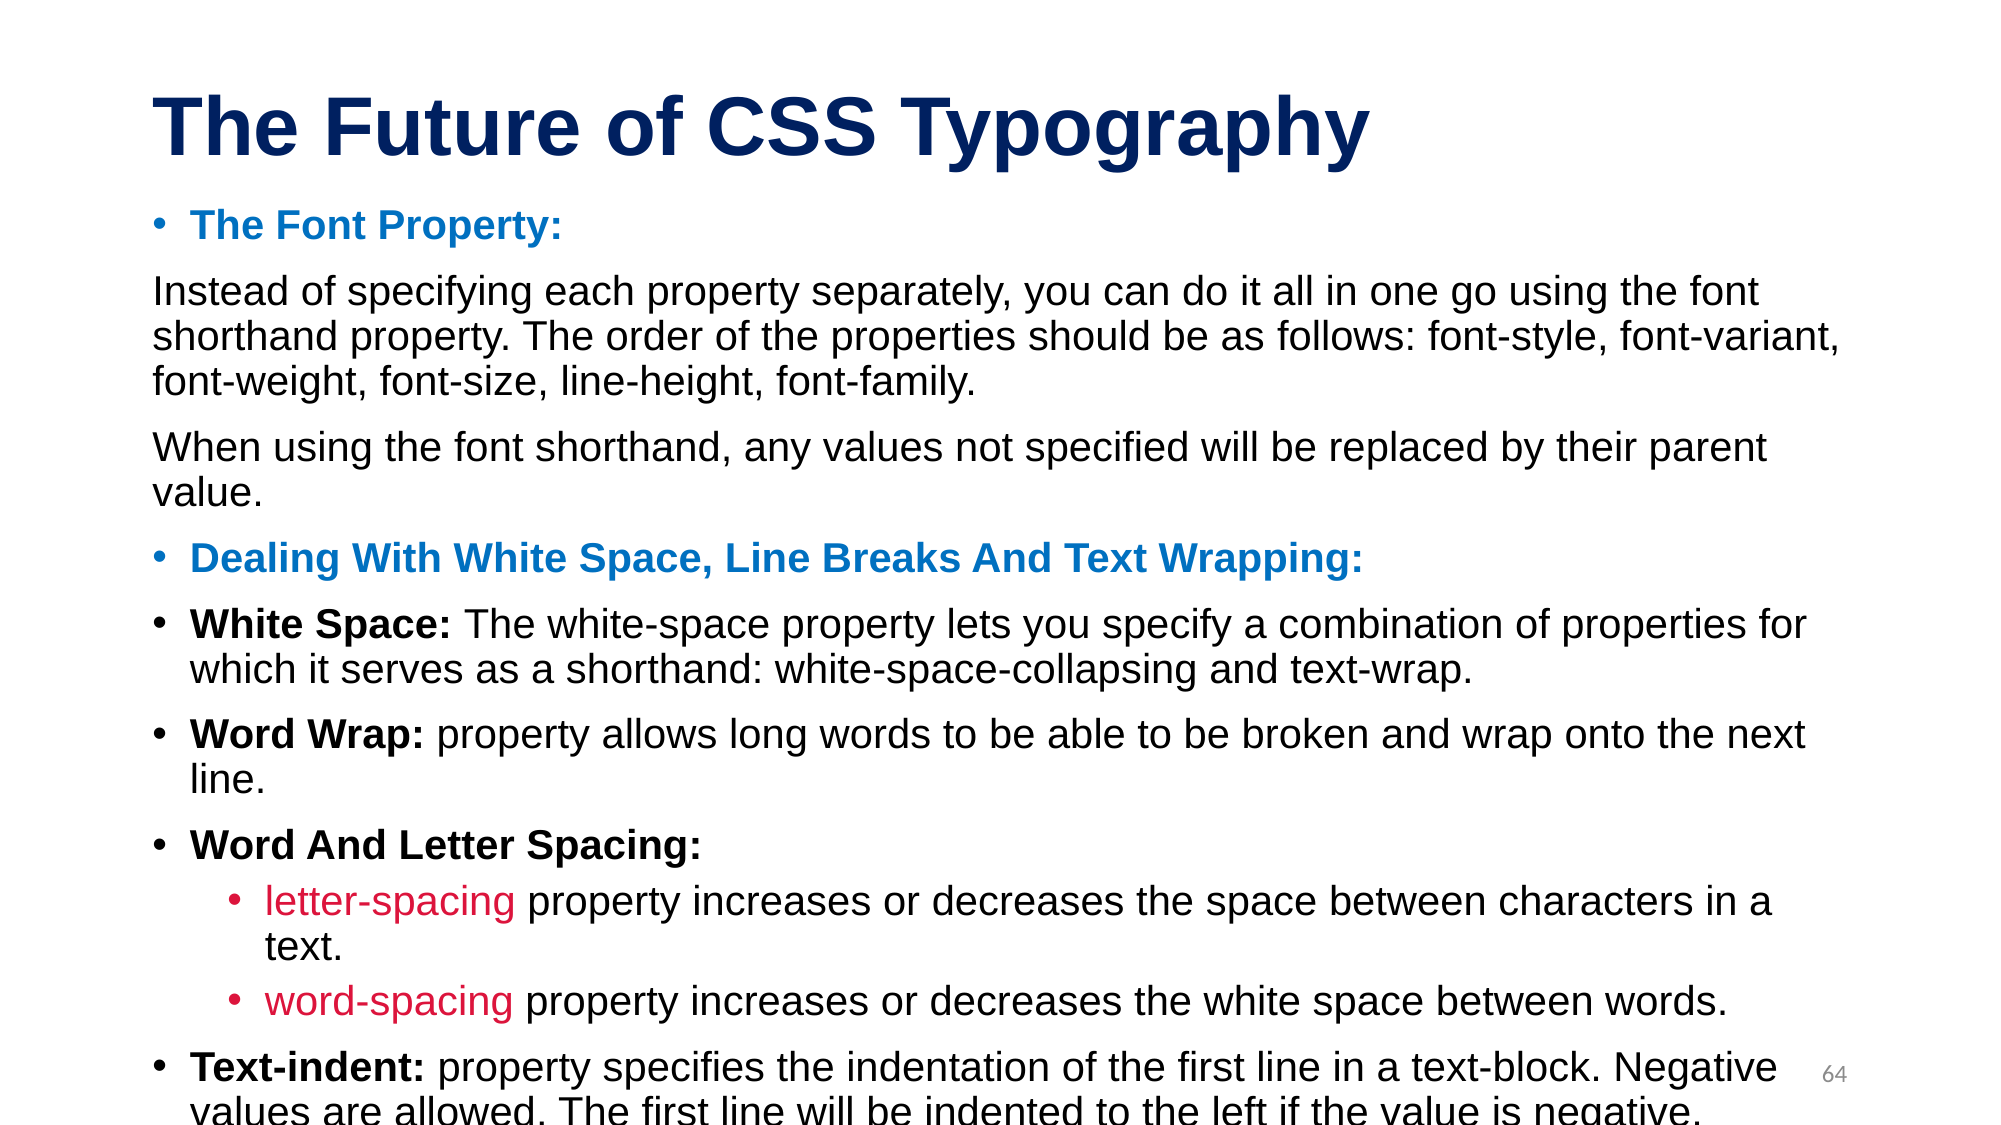

# The Future of CSS Typography
The Font Property:
Instead of specifying each property separately, you can do it all in one go using the font shorthand property. The order of the properties should be as follows: font-style, font-variant, font-weight, font-size, line-height, font-family.
When using the font shorthand, any values not specified will be replaced by their parent value.
Dealing With White Space, Line Breaks And Text Wrapping:
White Space: The white-space property lets you specify a combination of properties for which it serves as a shorthand: white-space-collapsing and text-wrap.
Word Wrap: property allows long words to be able to be broken and wrap onto the next line.
Word And Letter Spacing:
letter-spacing property increases or decreases the space between characters in a text.
word-spacing property increases or decreases the white space between words.
Text-indent: property specifies the indentation of the first line in a text-block. Negative values are allowed. The first line will be indented to the left if the value is negative.

64